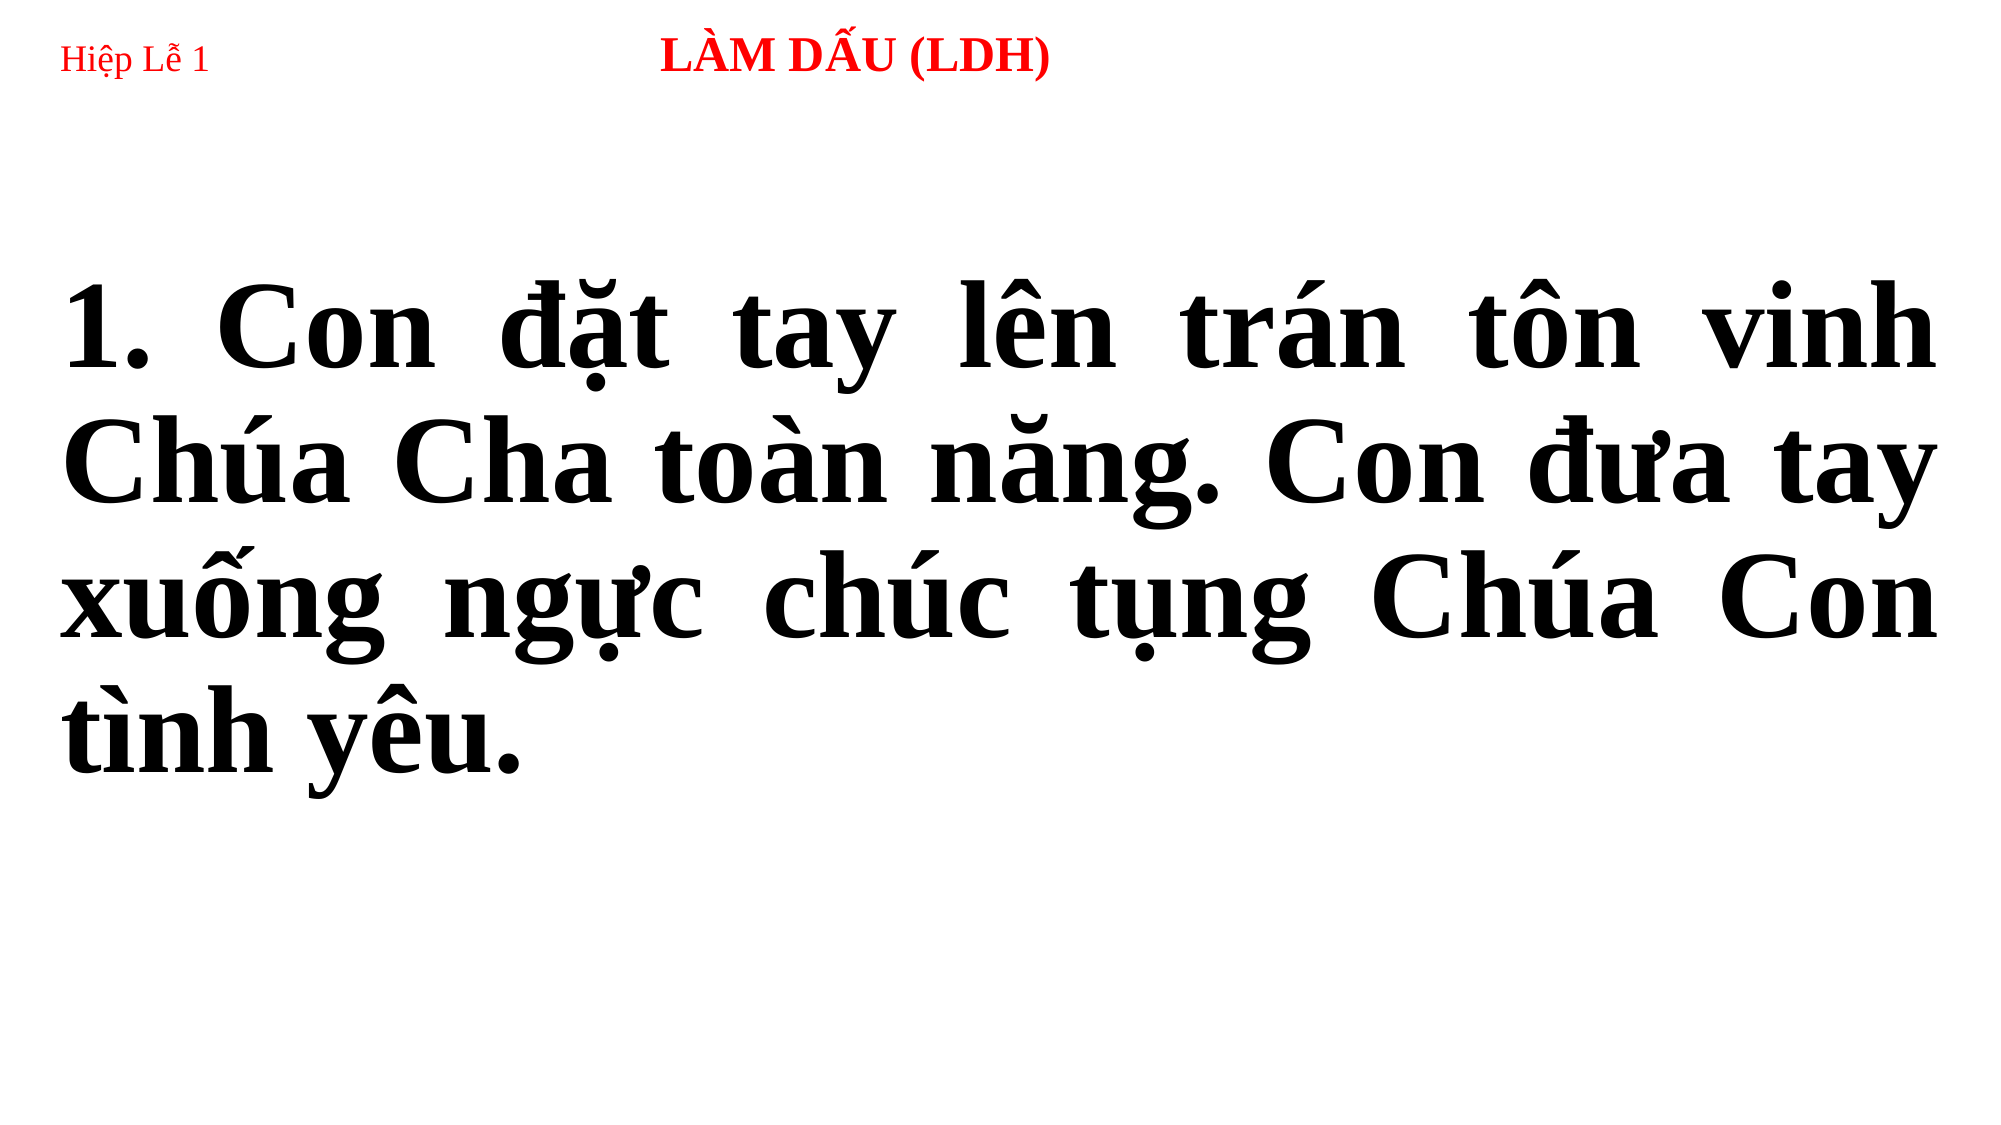

# Hiệp Lễ 1                    	    	LÀM DẤU (LDH)
1. Con đặt tay lên trán tôn vinh Chúa Cha toàn năng. Con đưa tay xuống ngực chúc tụng Chúa Con tình yêu.